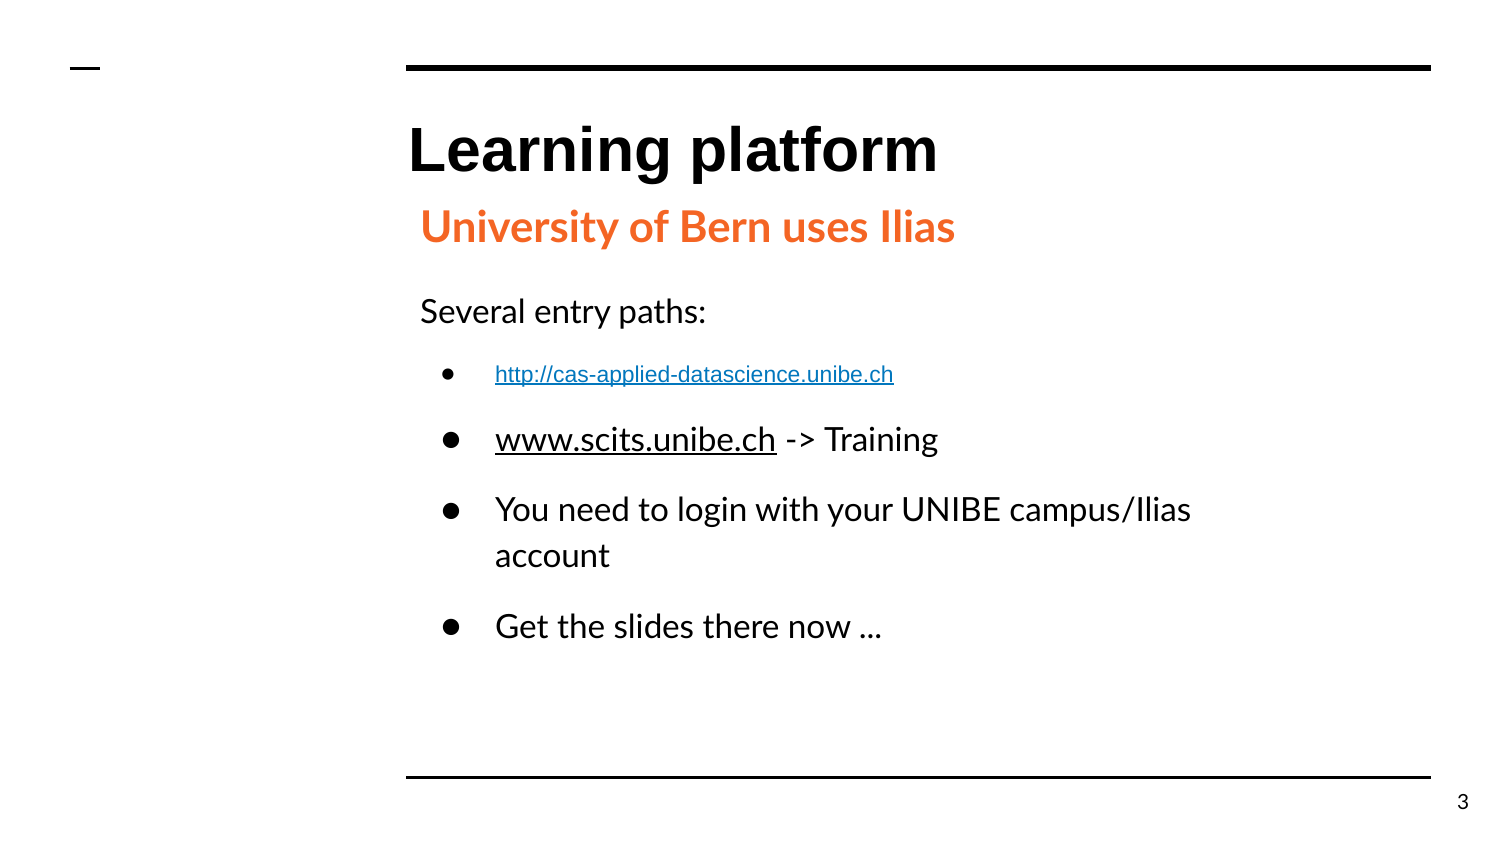

# Learning platform
University of Bern uses Ilias
Several entry paths:
http://cas-applied-datascience.unibe.ch
www.scits.unibe.ch -> Training
You need to login with your UNIBE campus/Ilias account
Get the slides there now ...

3